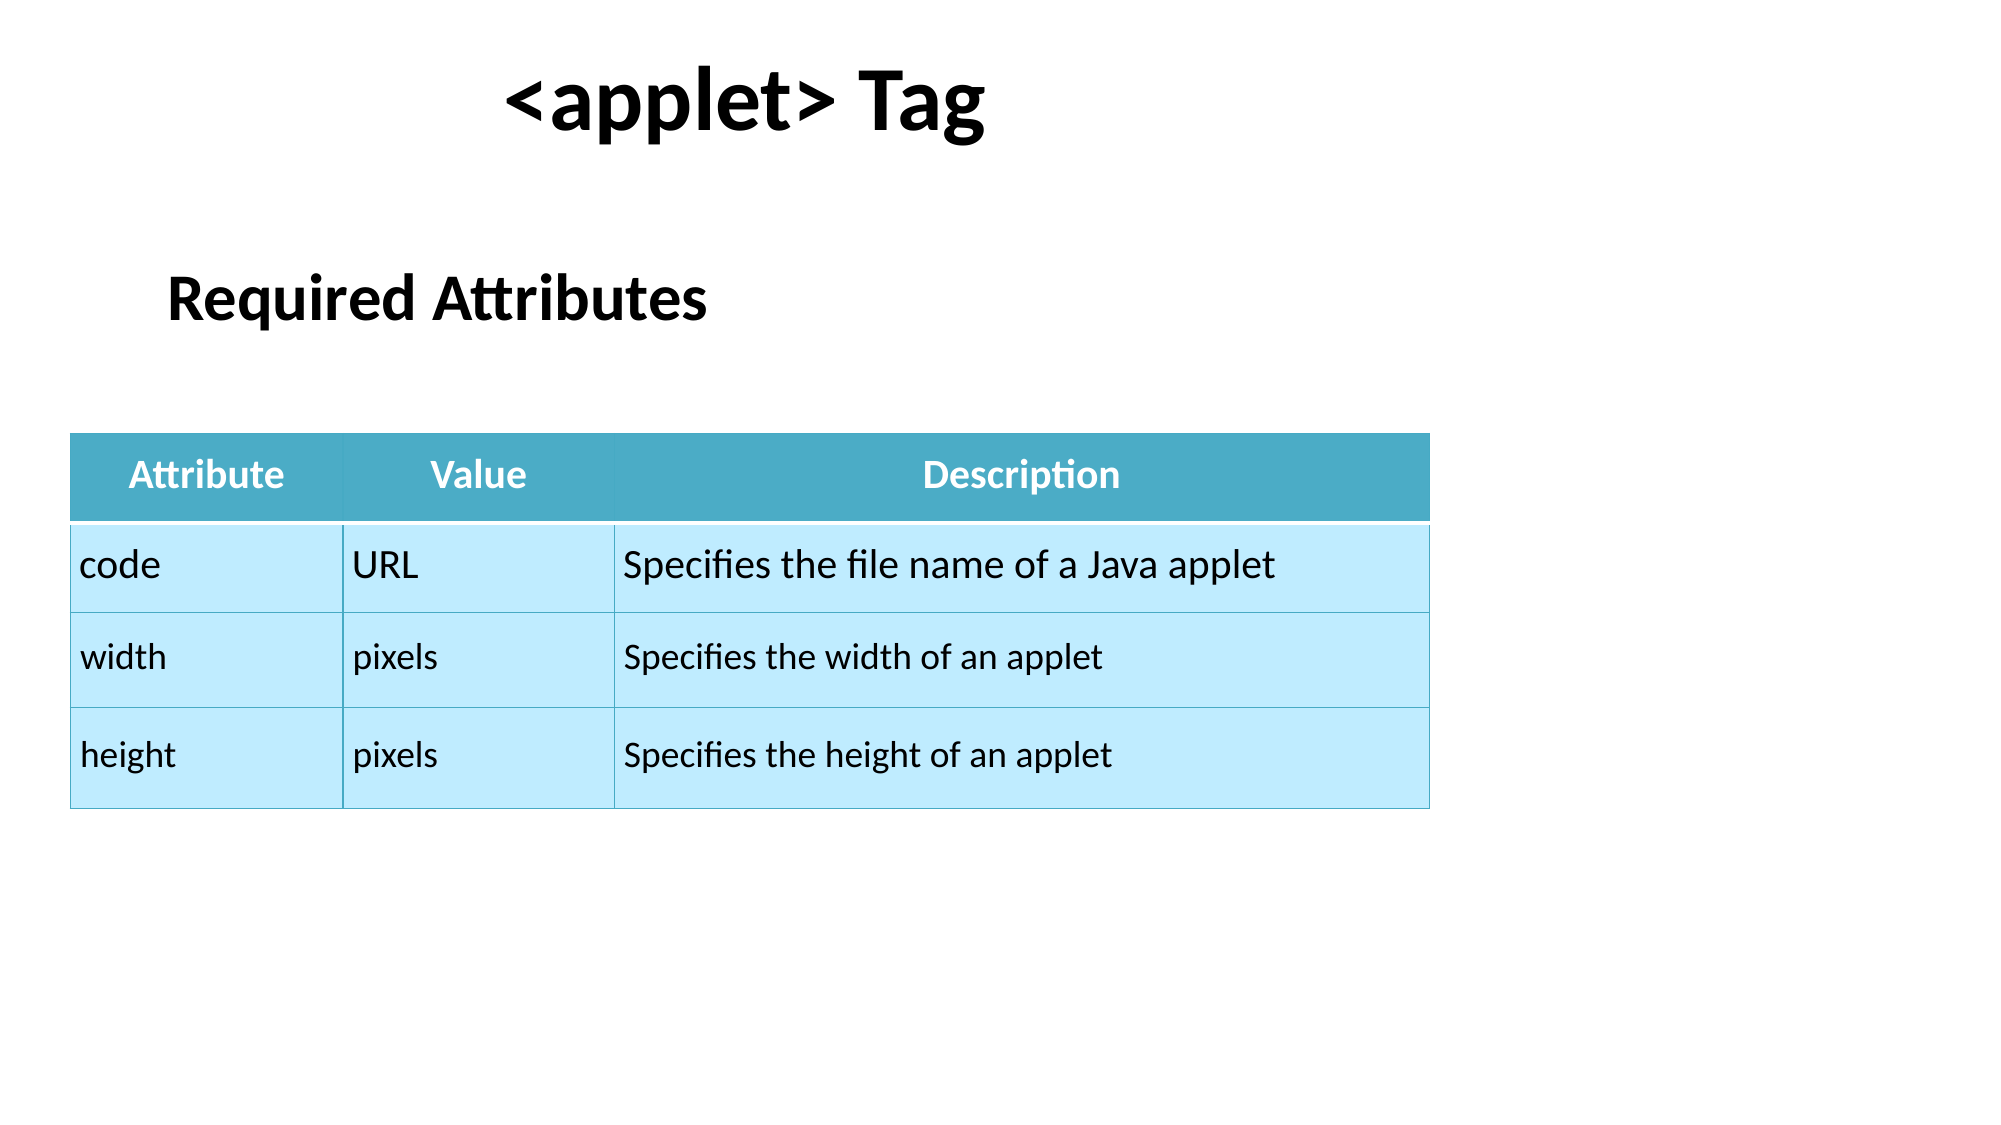

# <applet> Tag
Required Attributes
| Attribute | Value | Description |
| --- | --- | --- |
| code | URL | Specifies the file name of a Java applet |
| width | pixels | Specifies the width of an applet |
| height | pixels | Specifies the height of an applet |